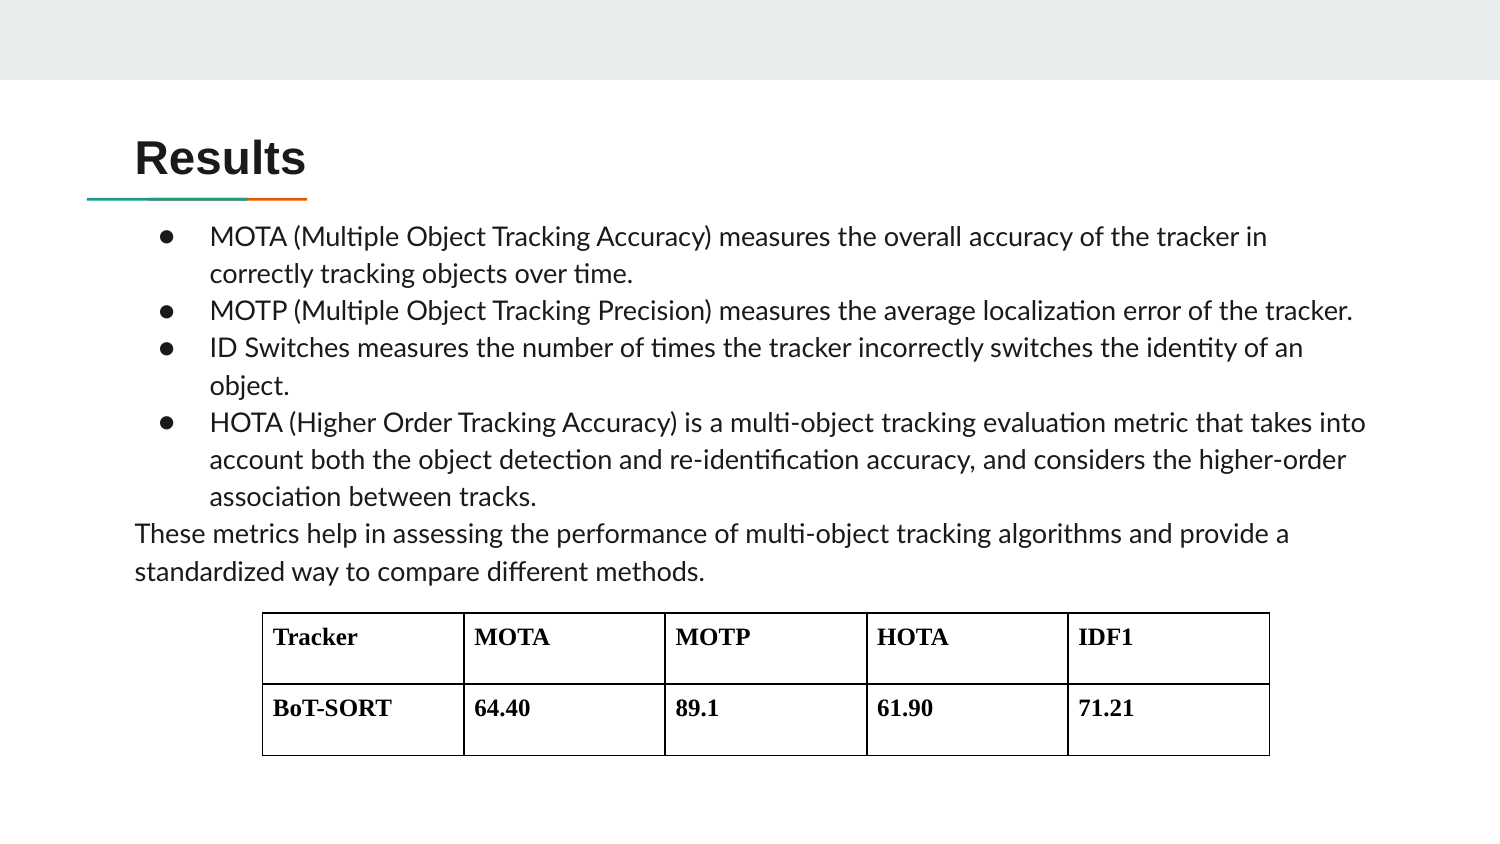

# Results
MOTA (Multiple Object Tracking Accuracy) measures the overall accuracy of the tracker in correctly tracking objects over time.
MOTP (Multiple Object Tracking Precision) measures the average localization error of the tracker.
ID Switches measures the number of times the tracker incorrectly switches the identity of an object.
HOTA (Higher Order Tracking Accuracy) is a multi-object tracking evaluation metric that takes into account both the object detection and re-identification accuracy, and considers the higher-order association between tracks.
These metrics help in assessing the performance of multi-object tracking algorithms and provide a standardized way to compare different methods.
| Tracker | MOTA | MOTP | HOTA | IDF1 |
| --- | --- | --- | --- | --- |
| BoT-SORT | 64.40 | 89.1 | 61.90 | 71.21 |